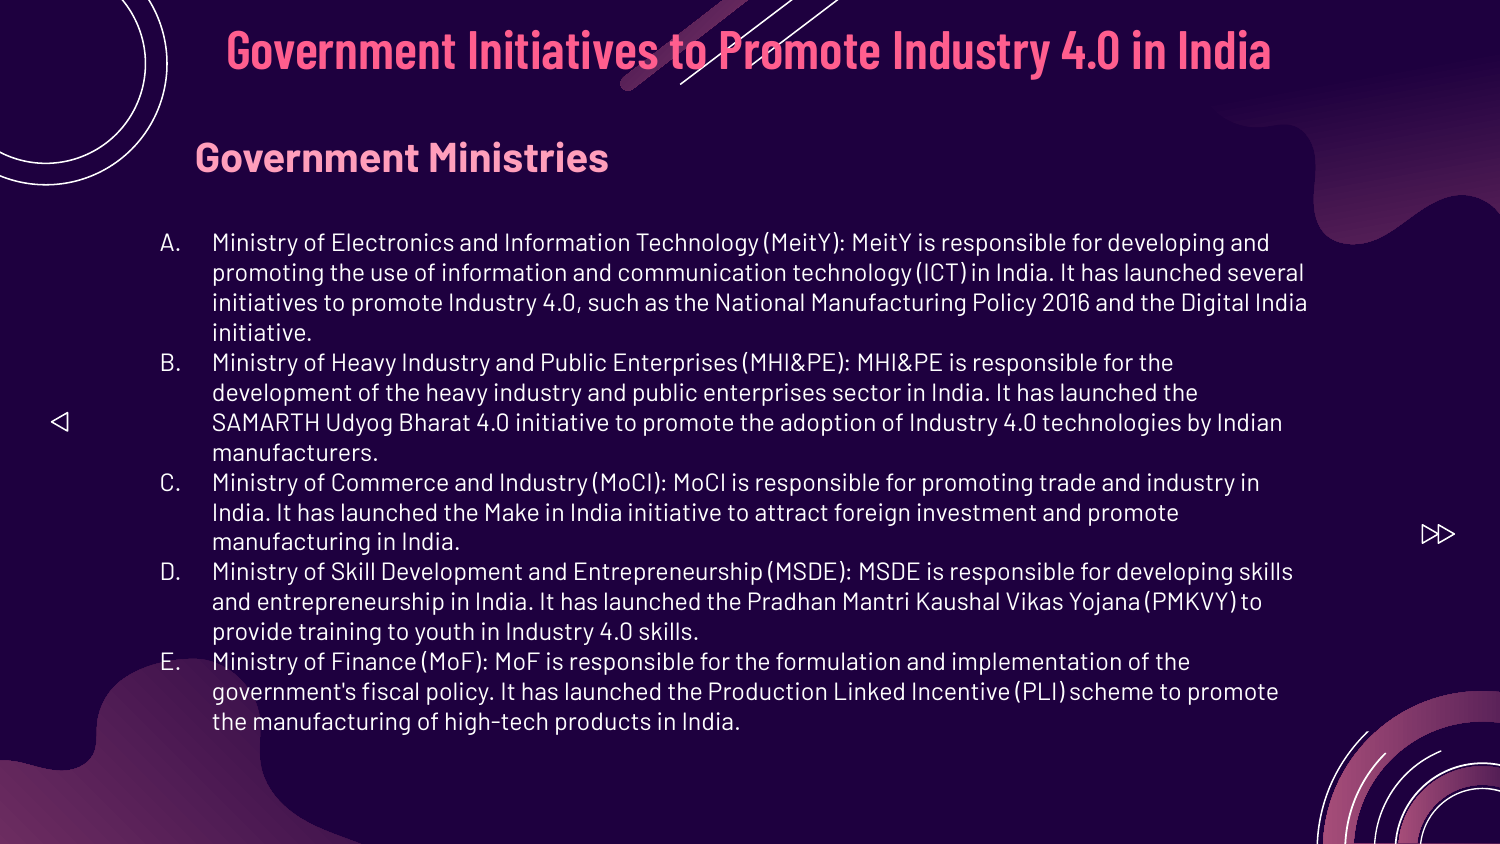

# Government Initiatives to Promote Industry 4.0 in India
 Government Ministries
Ministry of Electronics and Information Technology (MeitY): MeitY is responsible for developing and promoting the use of information and communication technology (ICT) in India. It has launched several initiatives to promote Industry 4.0, such as the National Manufacturing Policy 2016 and the Digital India initiative.
Ministry of Heavy Industry and Public Enterprises (MHI&PE): MHI&PE is responsible for the development of the heavy industry and public enterprises sector in India. It has launched the SAMARTH Udyog Bharat 4.0 initiative to promote the adoption of Industry 4.0 technologies by Indian manufacturers.
Ministry of Commerce and Industry (MoCI): MoCI is responsible for promoting trade and industry in India. It has launched the Make in India initiative to attract foreign investment and promote manufacturing in India.
Ministry of Skill Development and Entrepreneurship (MSDE): MSDE is responsible for developing skills and entrepreneurship in India. It has launched the Pradhan Mantri Kaushal Vikas Yojana (PMKVY) to provide training to youth in Industry 4.0 skills.
Ministry of Finance (MoF): MoF is responsible for the formulation and implementation of the government's fiscal policy. It has launched the Production Linked Incentive (PLI) scheme to promote the manufacturing of high-tech products in India.